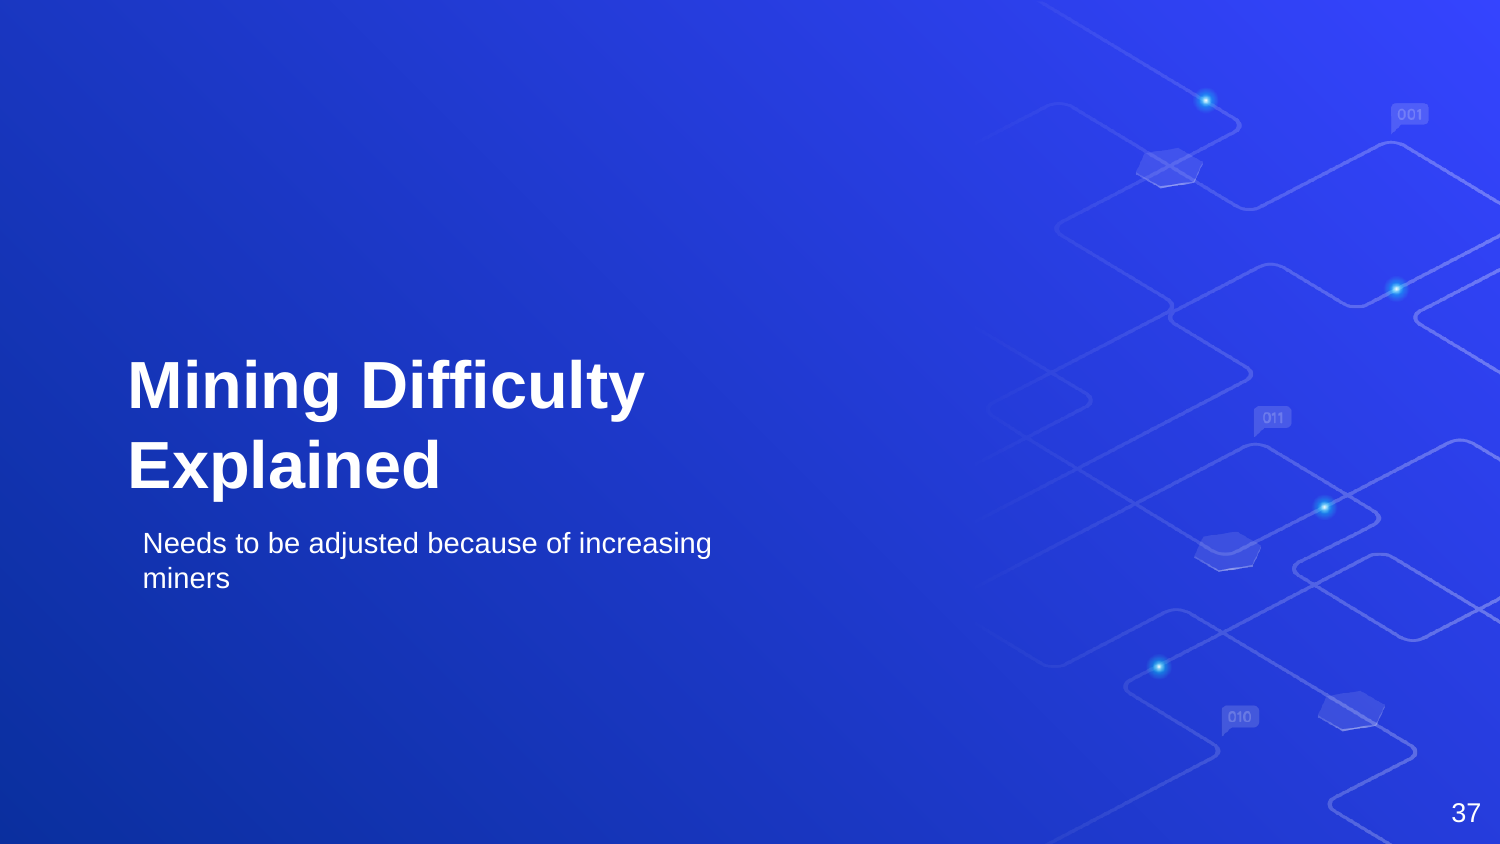

Mining Difficulty Explained
Needs to be adjusted because of increasing miners
37